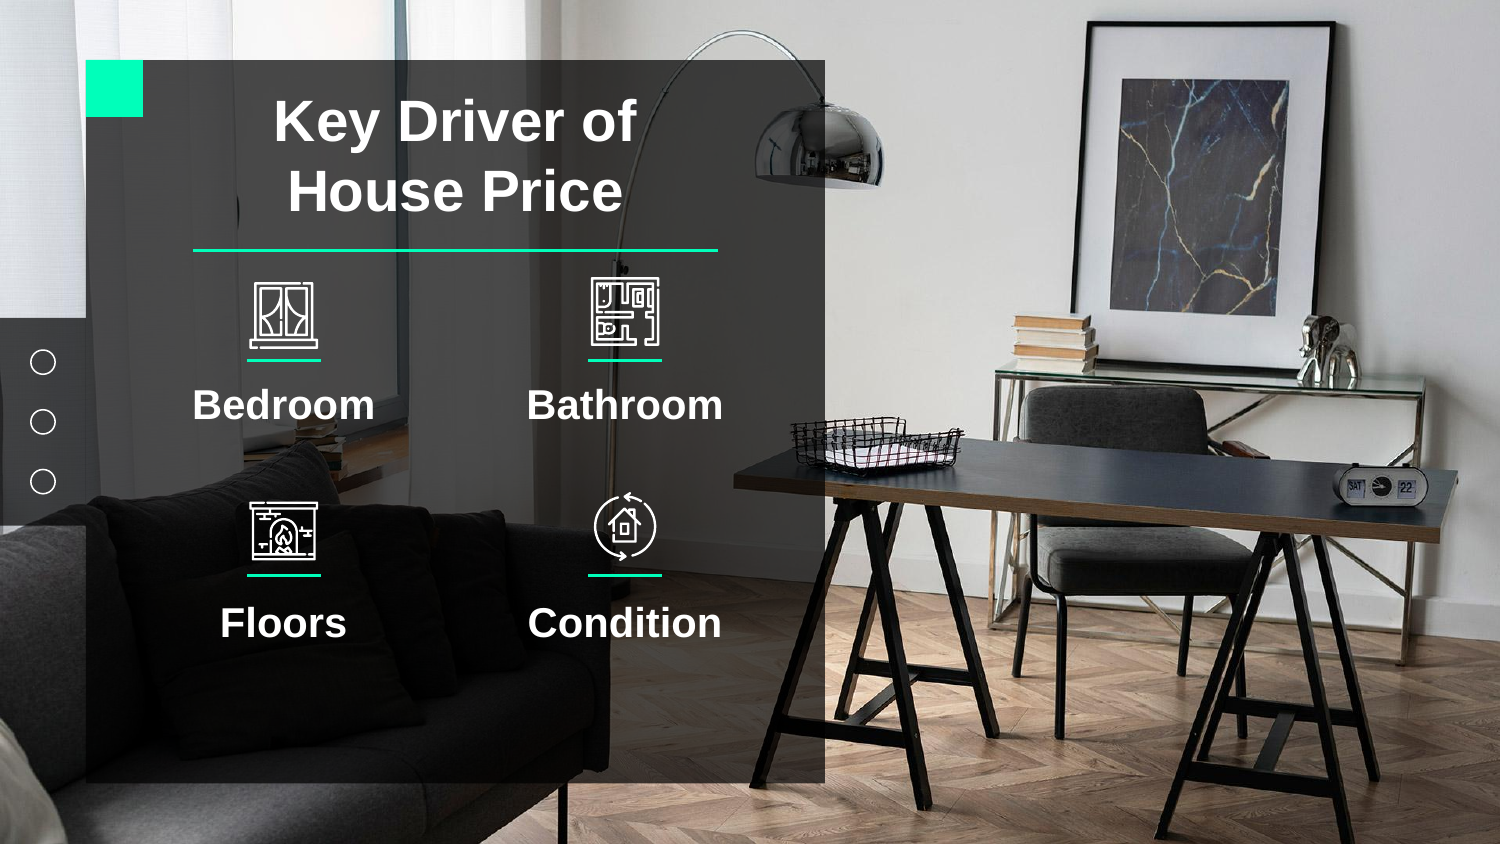

Key Driver of
House Price

# Bedroom
Bathroom

Floors
Condition